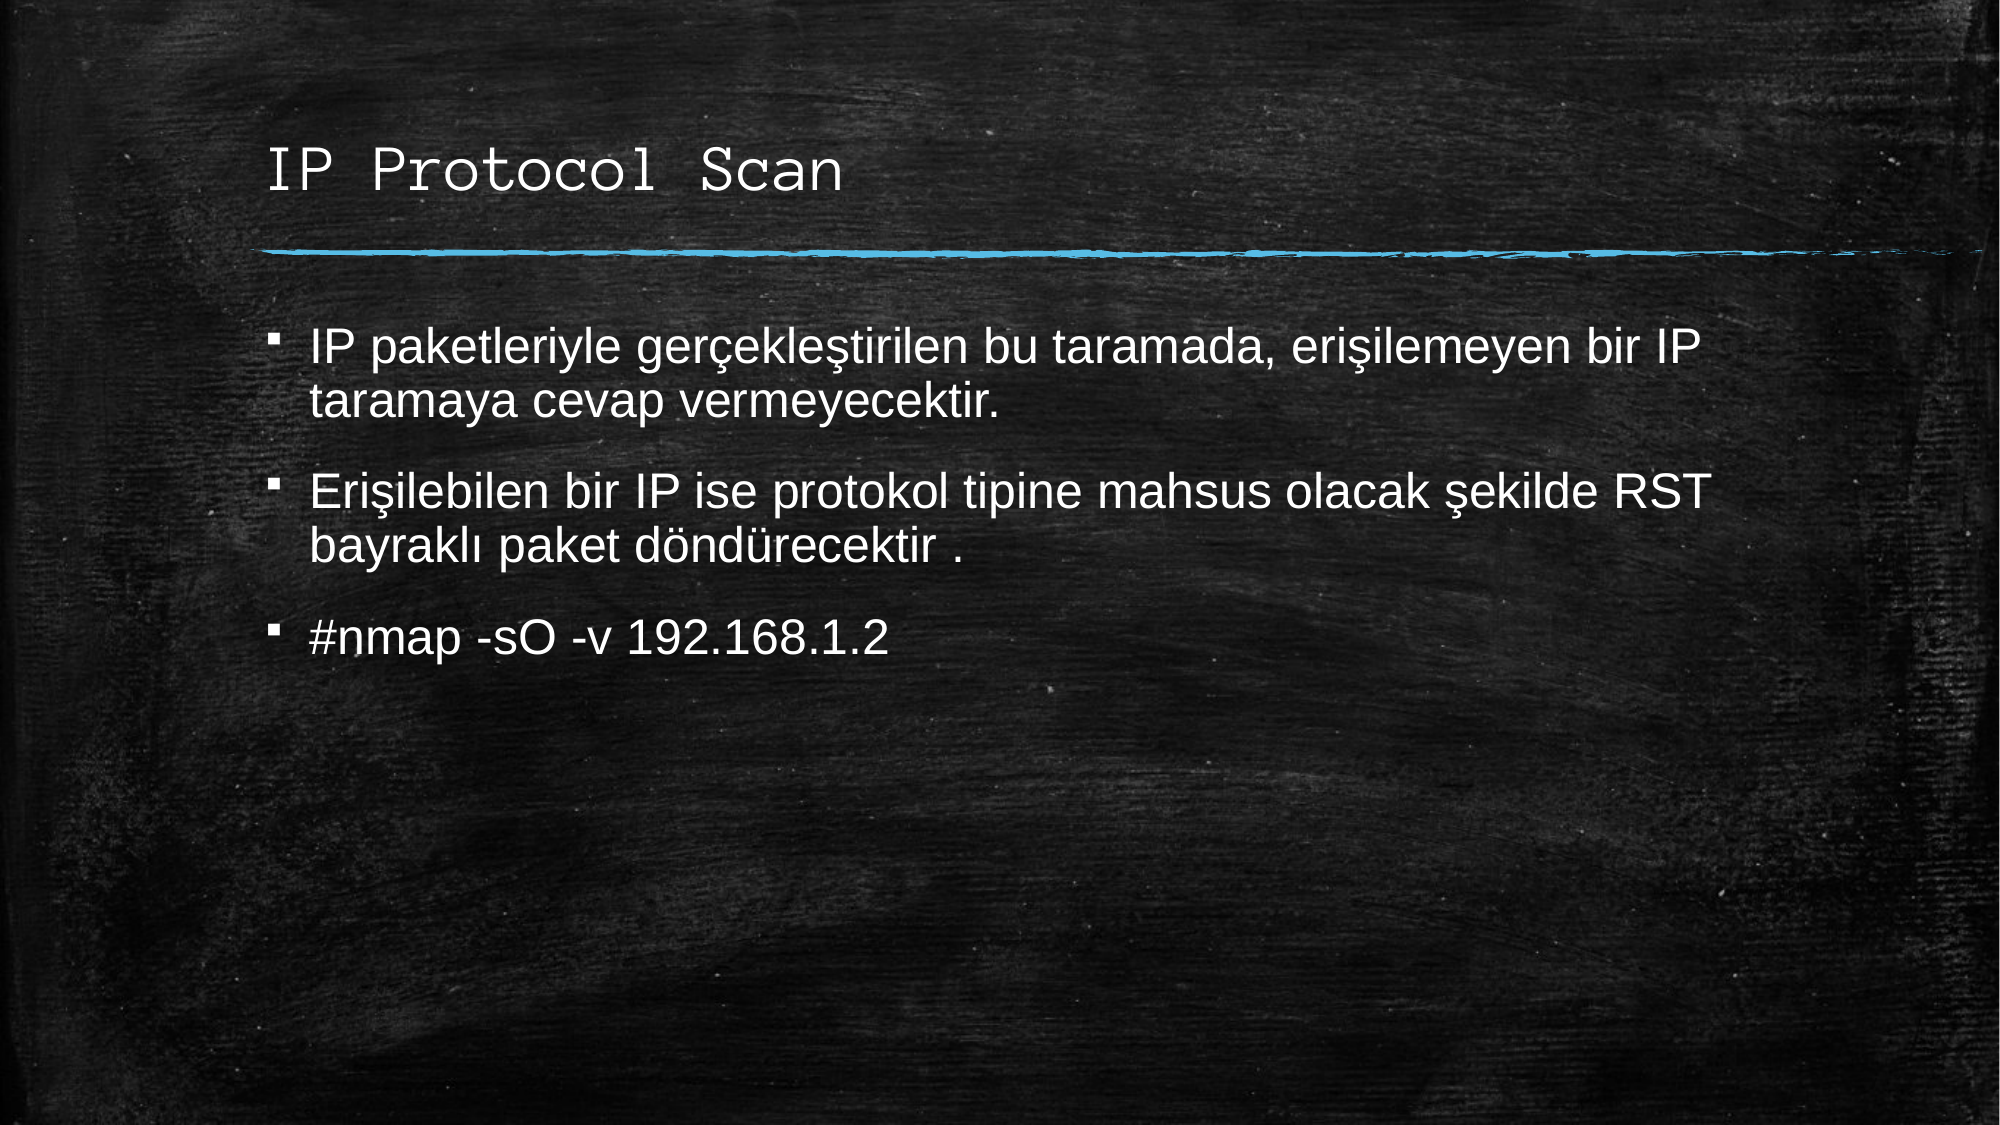

# IP Protocol Scan
IP paketleriyle gerçekleştirilen bu taramada, erişilemeyen bir IP  taramaya cevap vermeyecektir.
Erişilebilen bir IP ise protokol tipine mahsus olacak şekilde RST bayraklı paket döndürecektir .
#nmap -sO -v 192.168.1.2